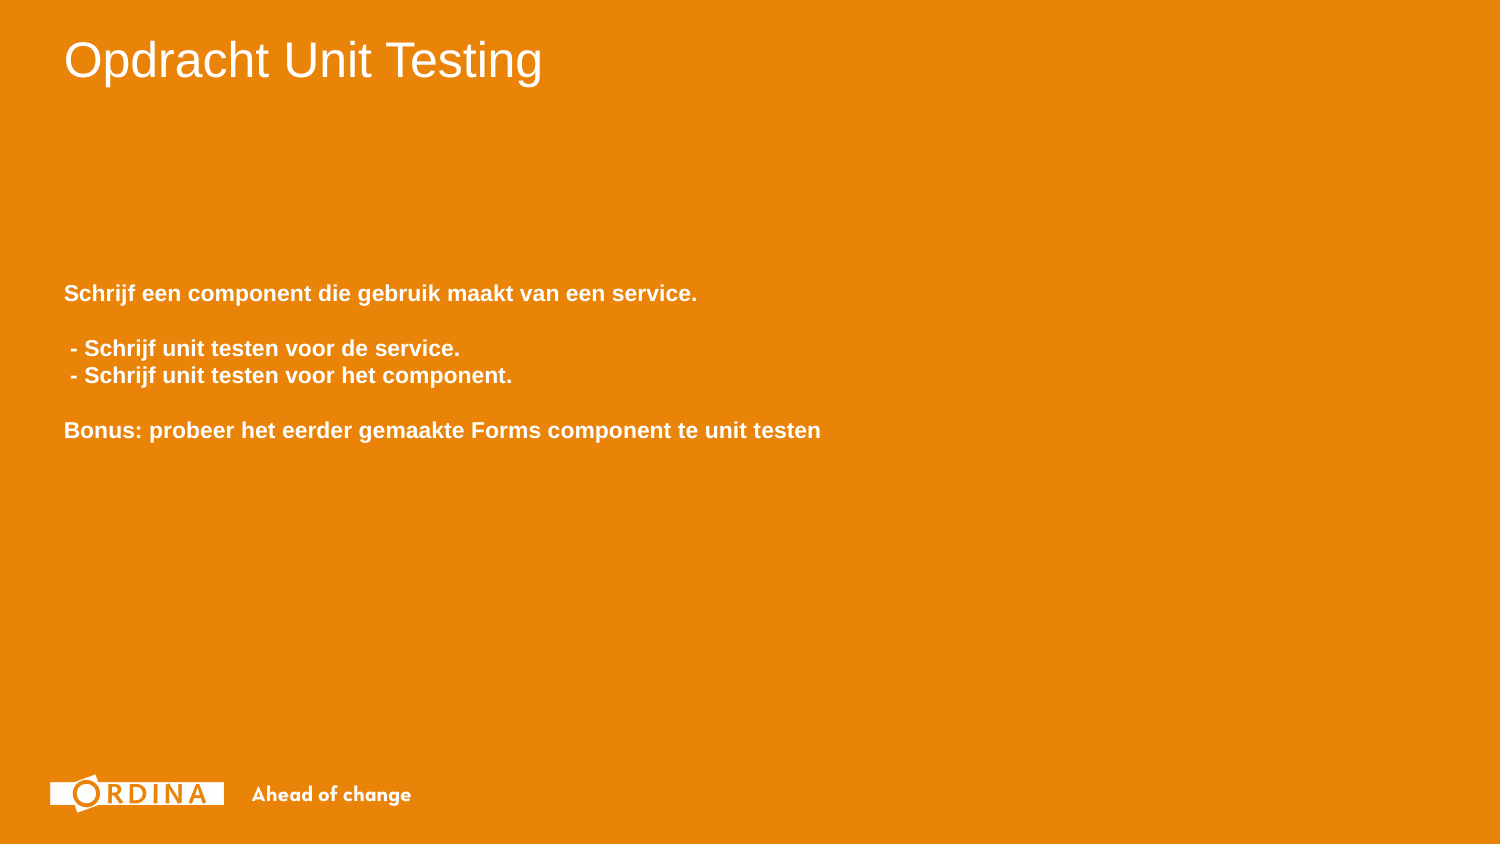

Opdracht Unit Testing
Schrijf een component die gebruik maakt van een service.
 - Schrijf unit testen voor de service.
 - Schrijf unit testen voor het component.
Bonus: probeer het eerder gemaakte Forms component te unit testen